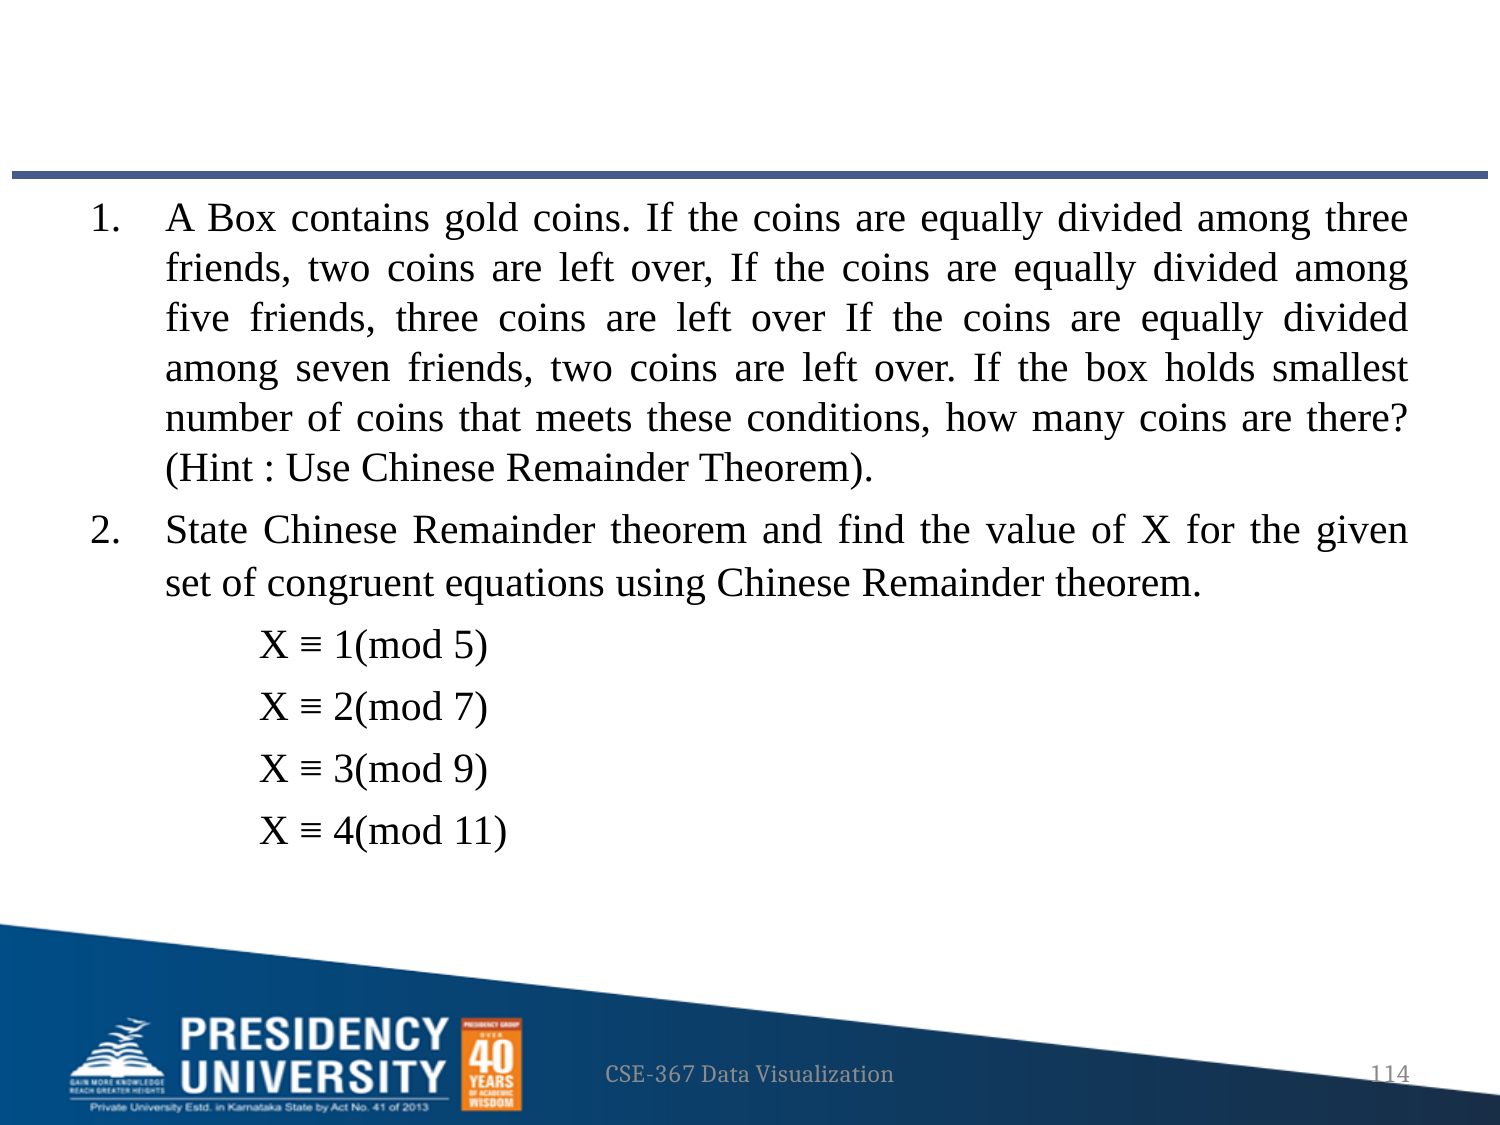

#
A Box contains gold coins. If the coins are equally divided among three friends, two coins are left over, If the coins are equally divided among five friends, three coins are left over If the coins are equally divided among seven friends, two coins are left over. If the box holds smallest number of coins that meets these conditions, how many coins are there? (Hint : Use Chinese Remainder Theorem).
State Chinese Remainder theorem and find the value of X for the given set of congruent equations using Chinese Remainder theorem.
	X ≡ 1(mod 5)
	X ≡ 2(mod 7)
	X ≡ 3(mod 9)
	X ≡ 4(mod 11)

CSE-367 Data Visualization
114